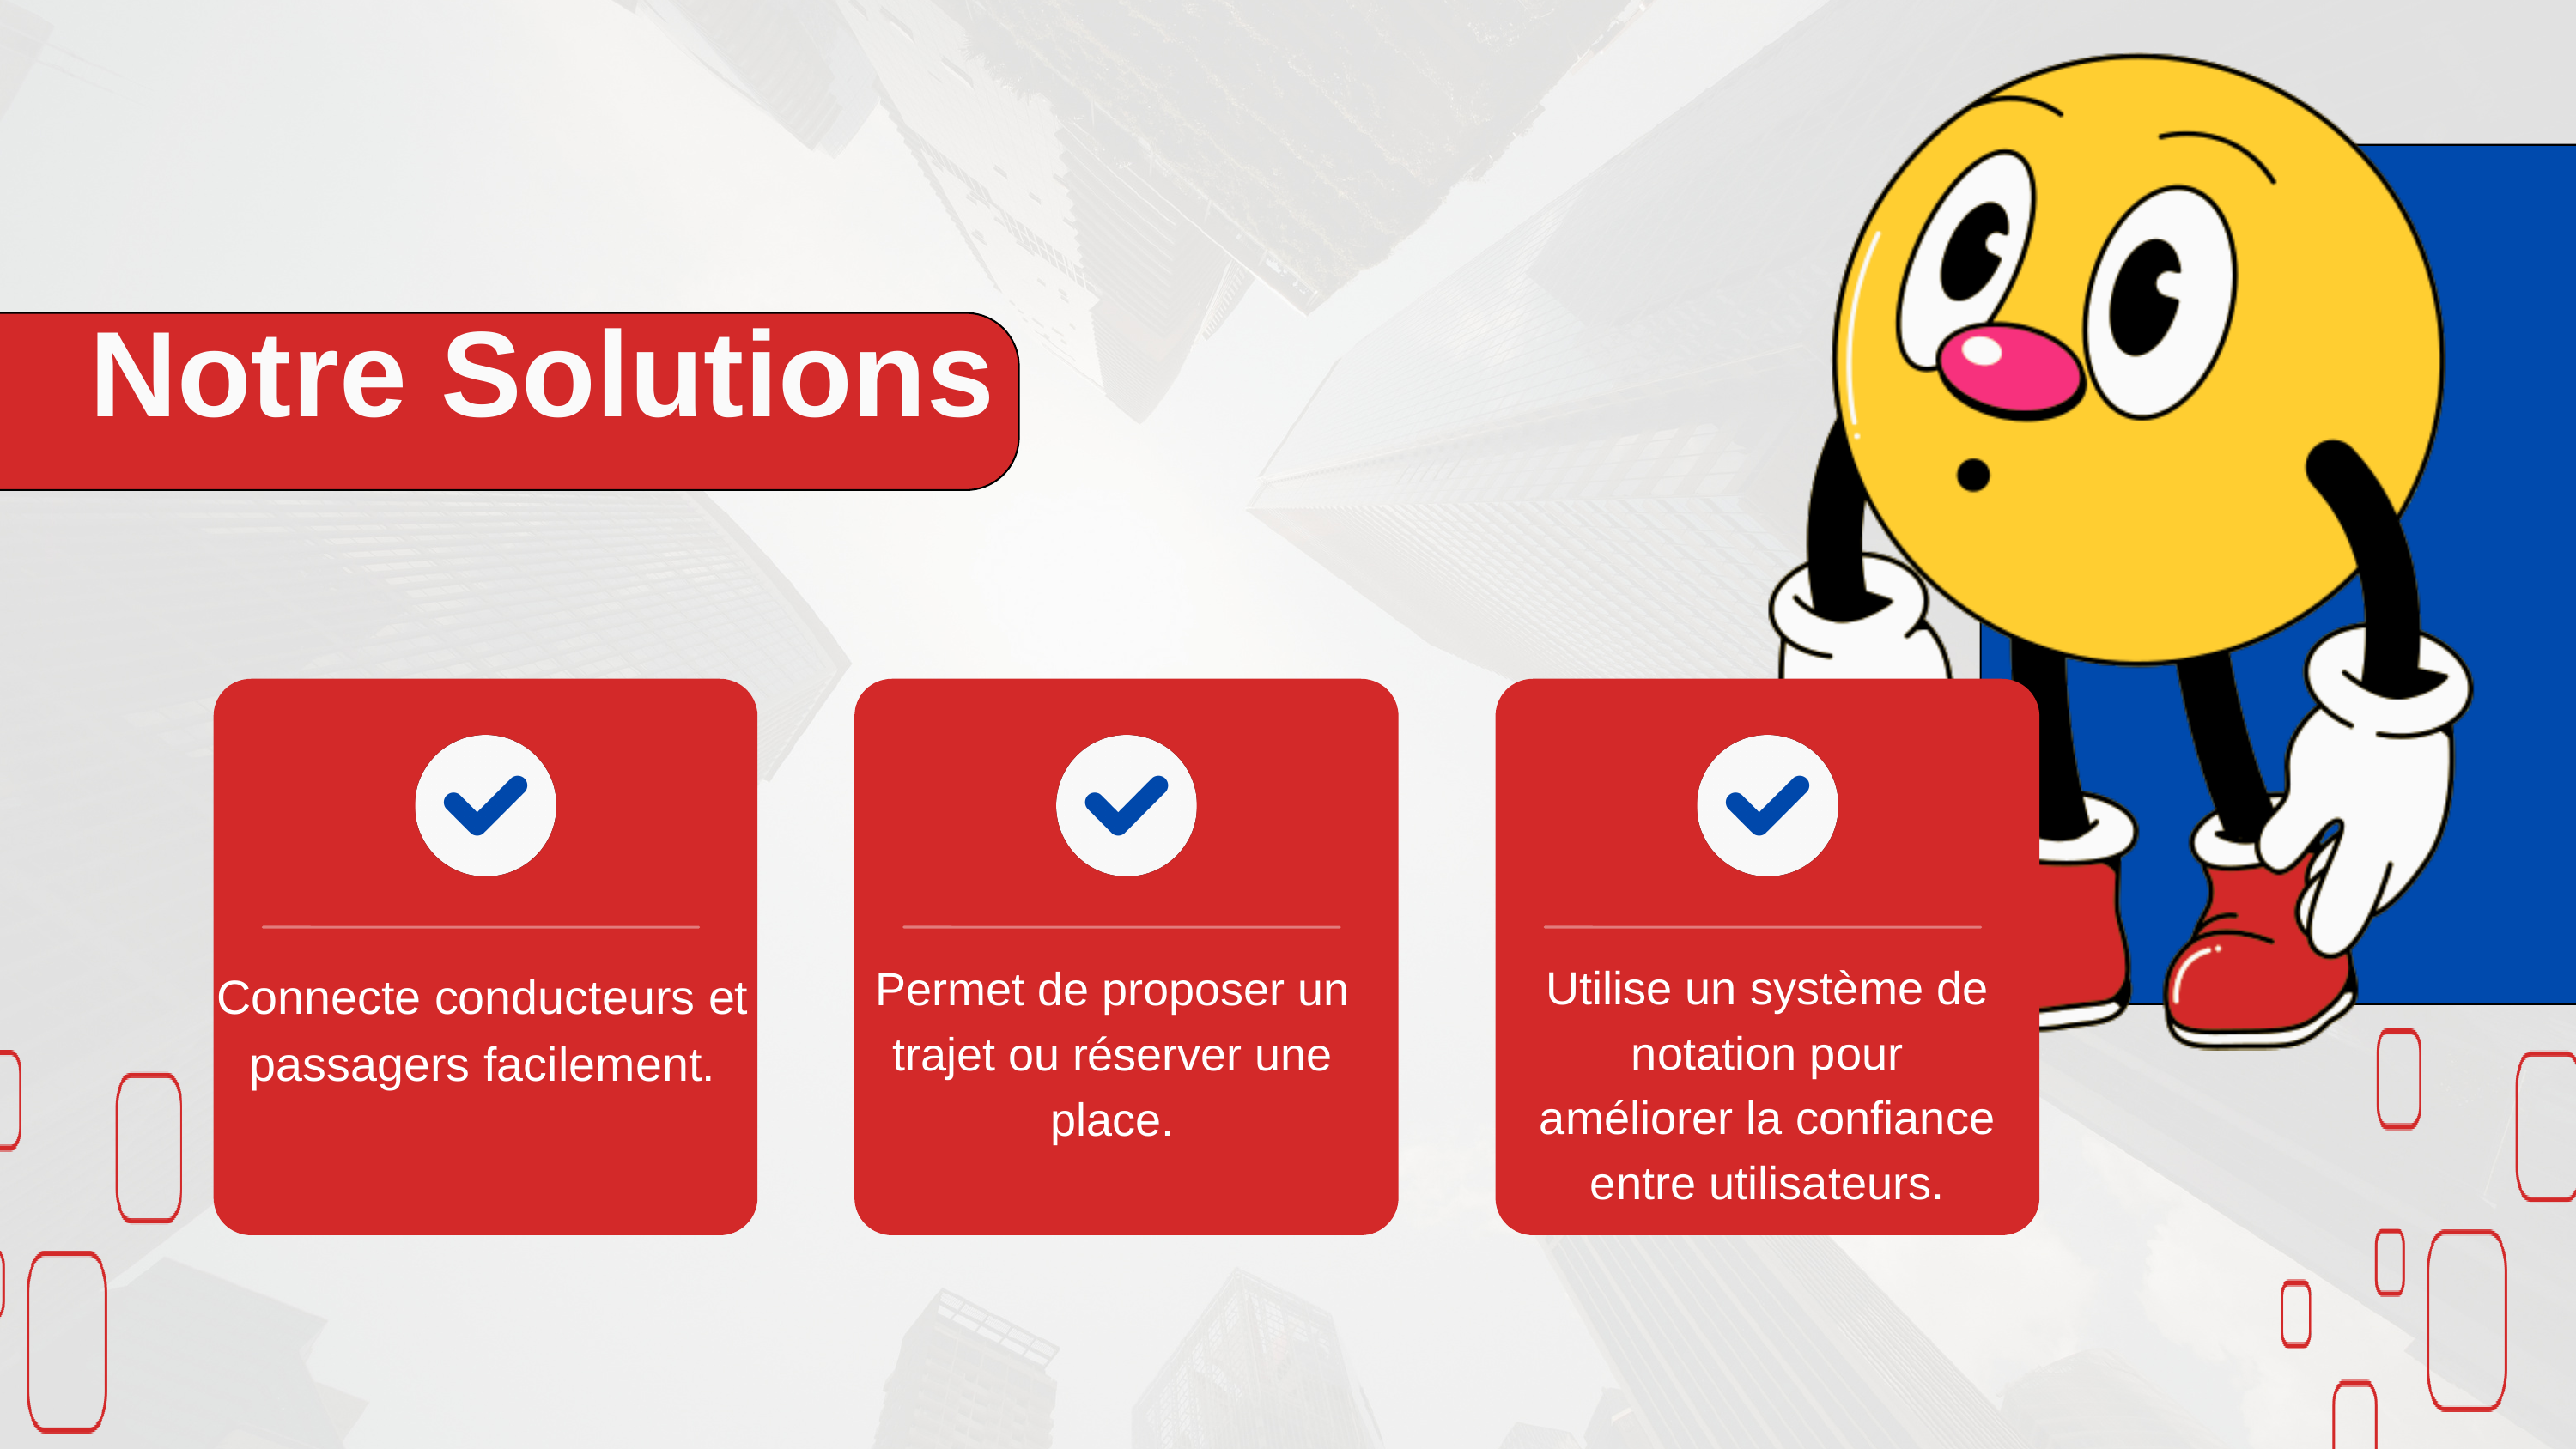

Notre Solutions

Utilise un système de notation pour améliorer la confiance entre utilisateurs.
Permet de proposer un trajet ou réserver une place.
Connecte conducteurs et passagers facilement.